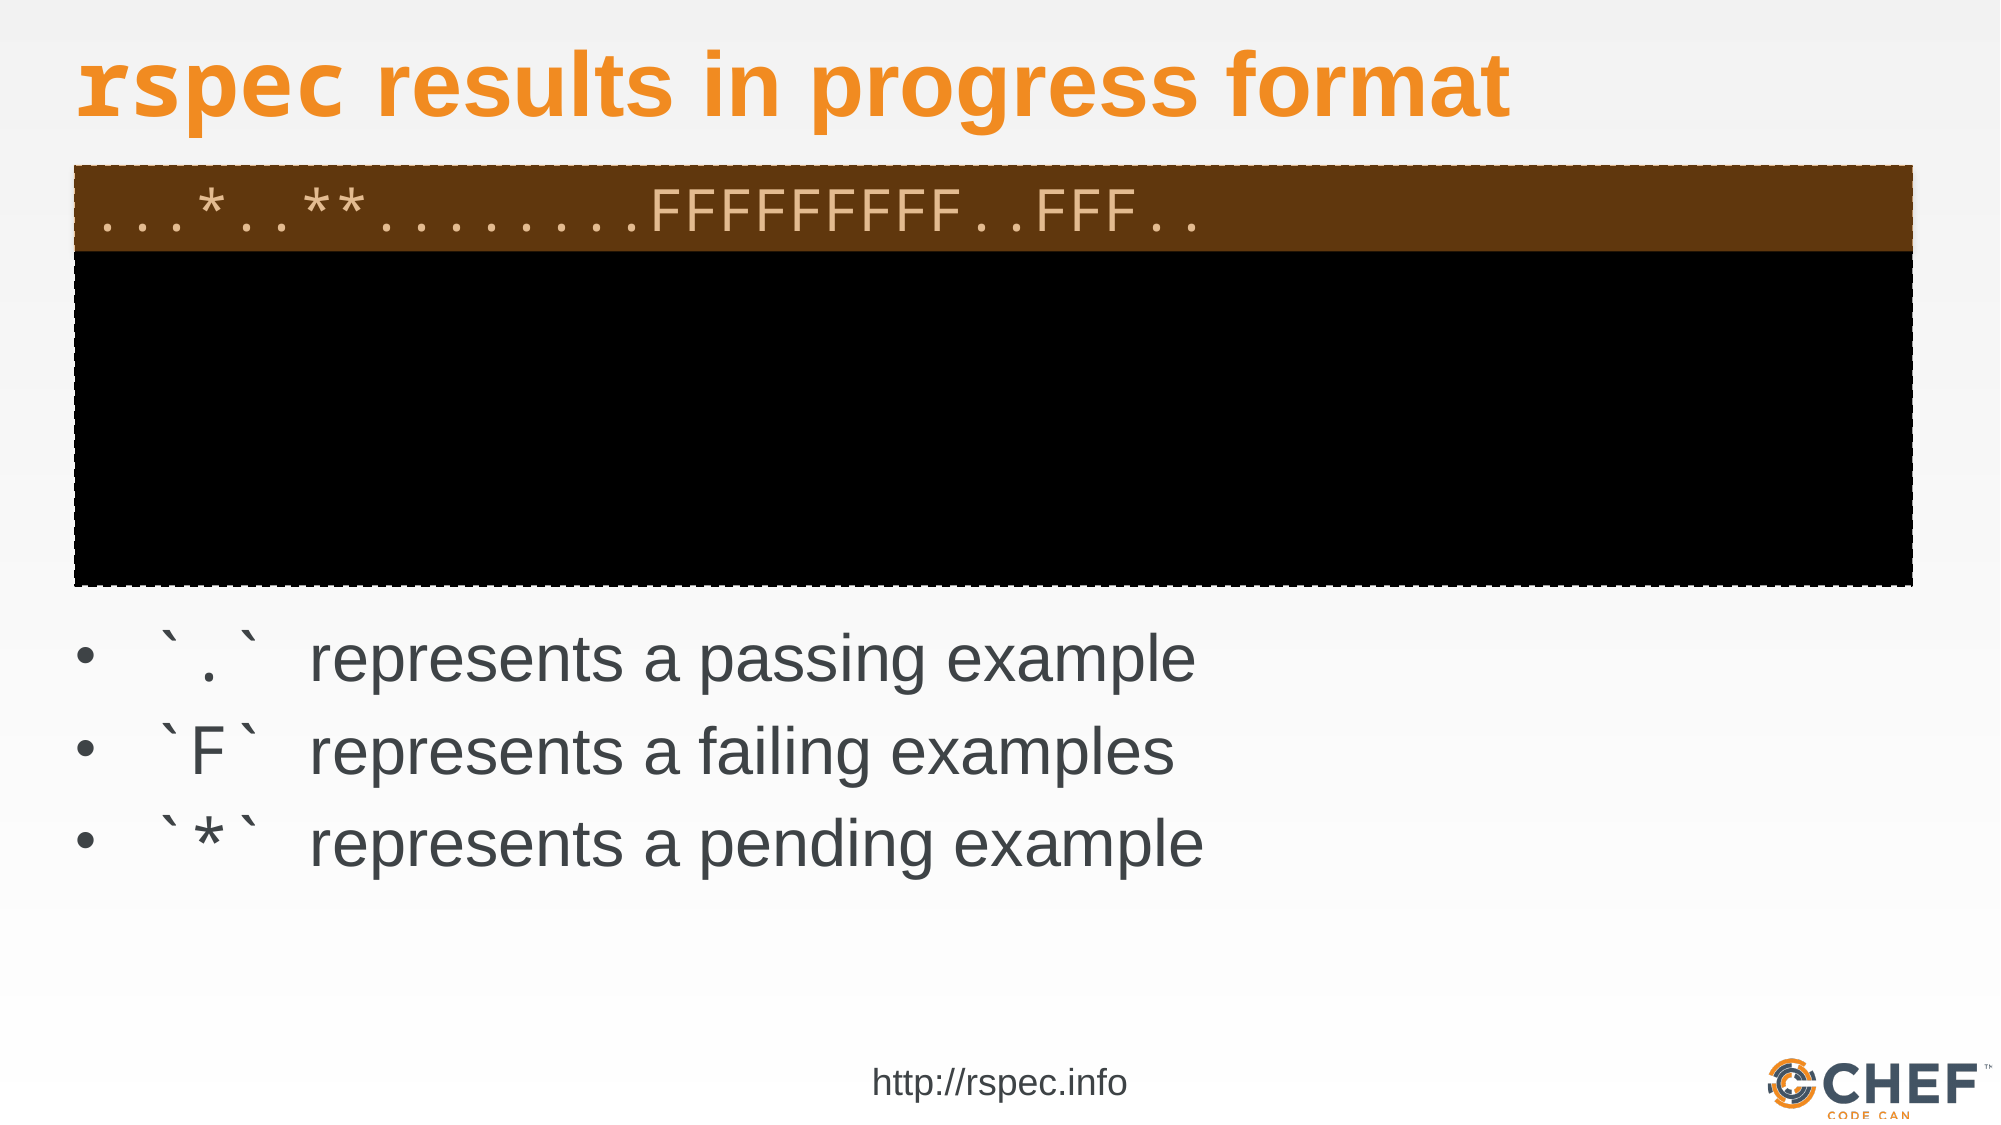

# rspec results in progress format

...*..**........FFFFFFFFF..FFF..
`.` represents a passing example
`F` represents a failing examples
`*` represents a pending example

http://rspec.info